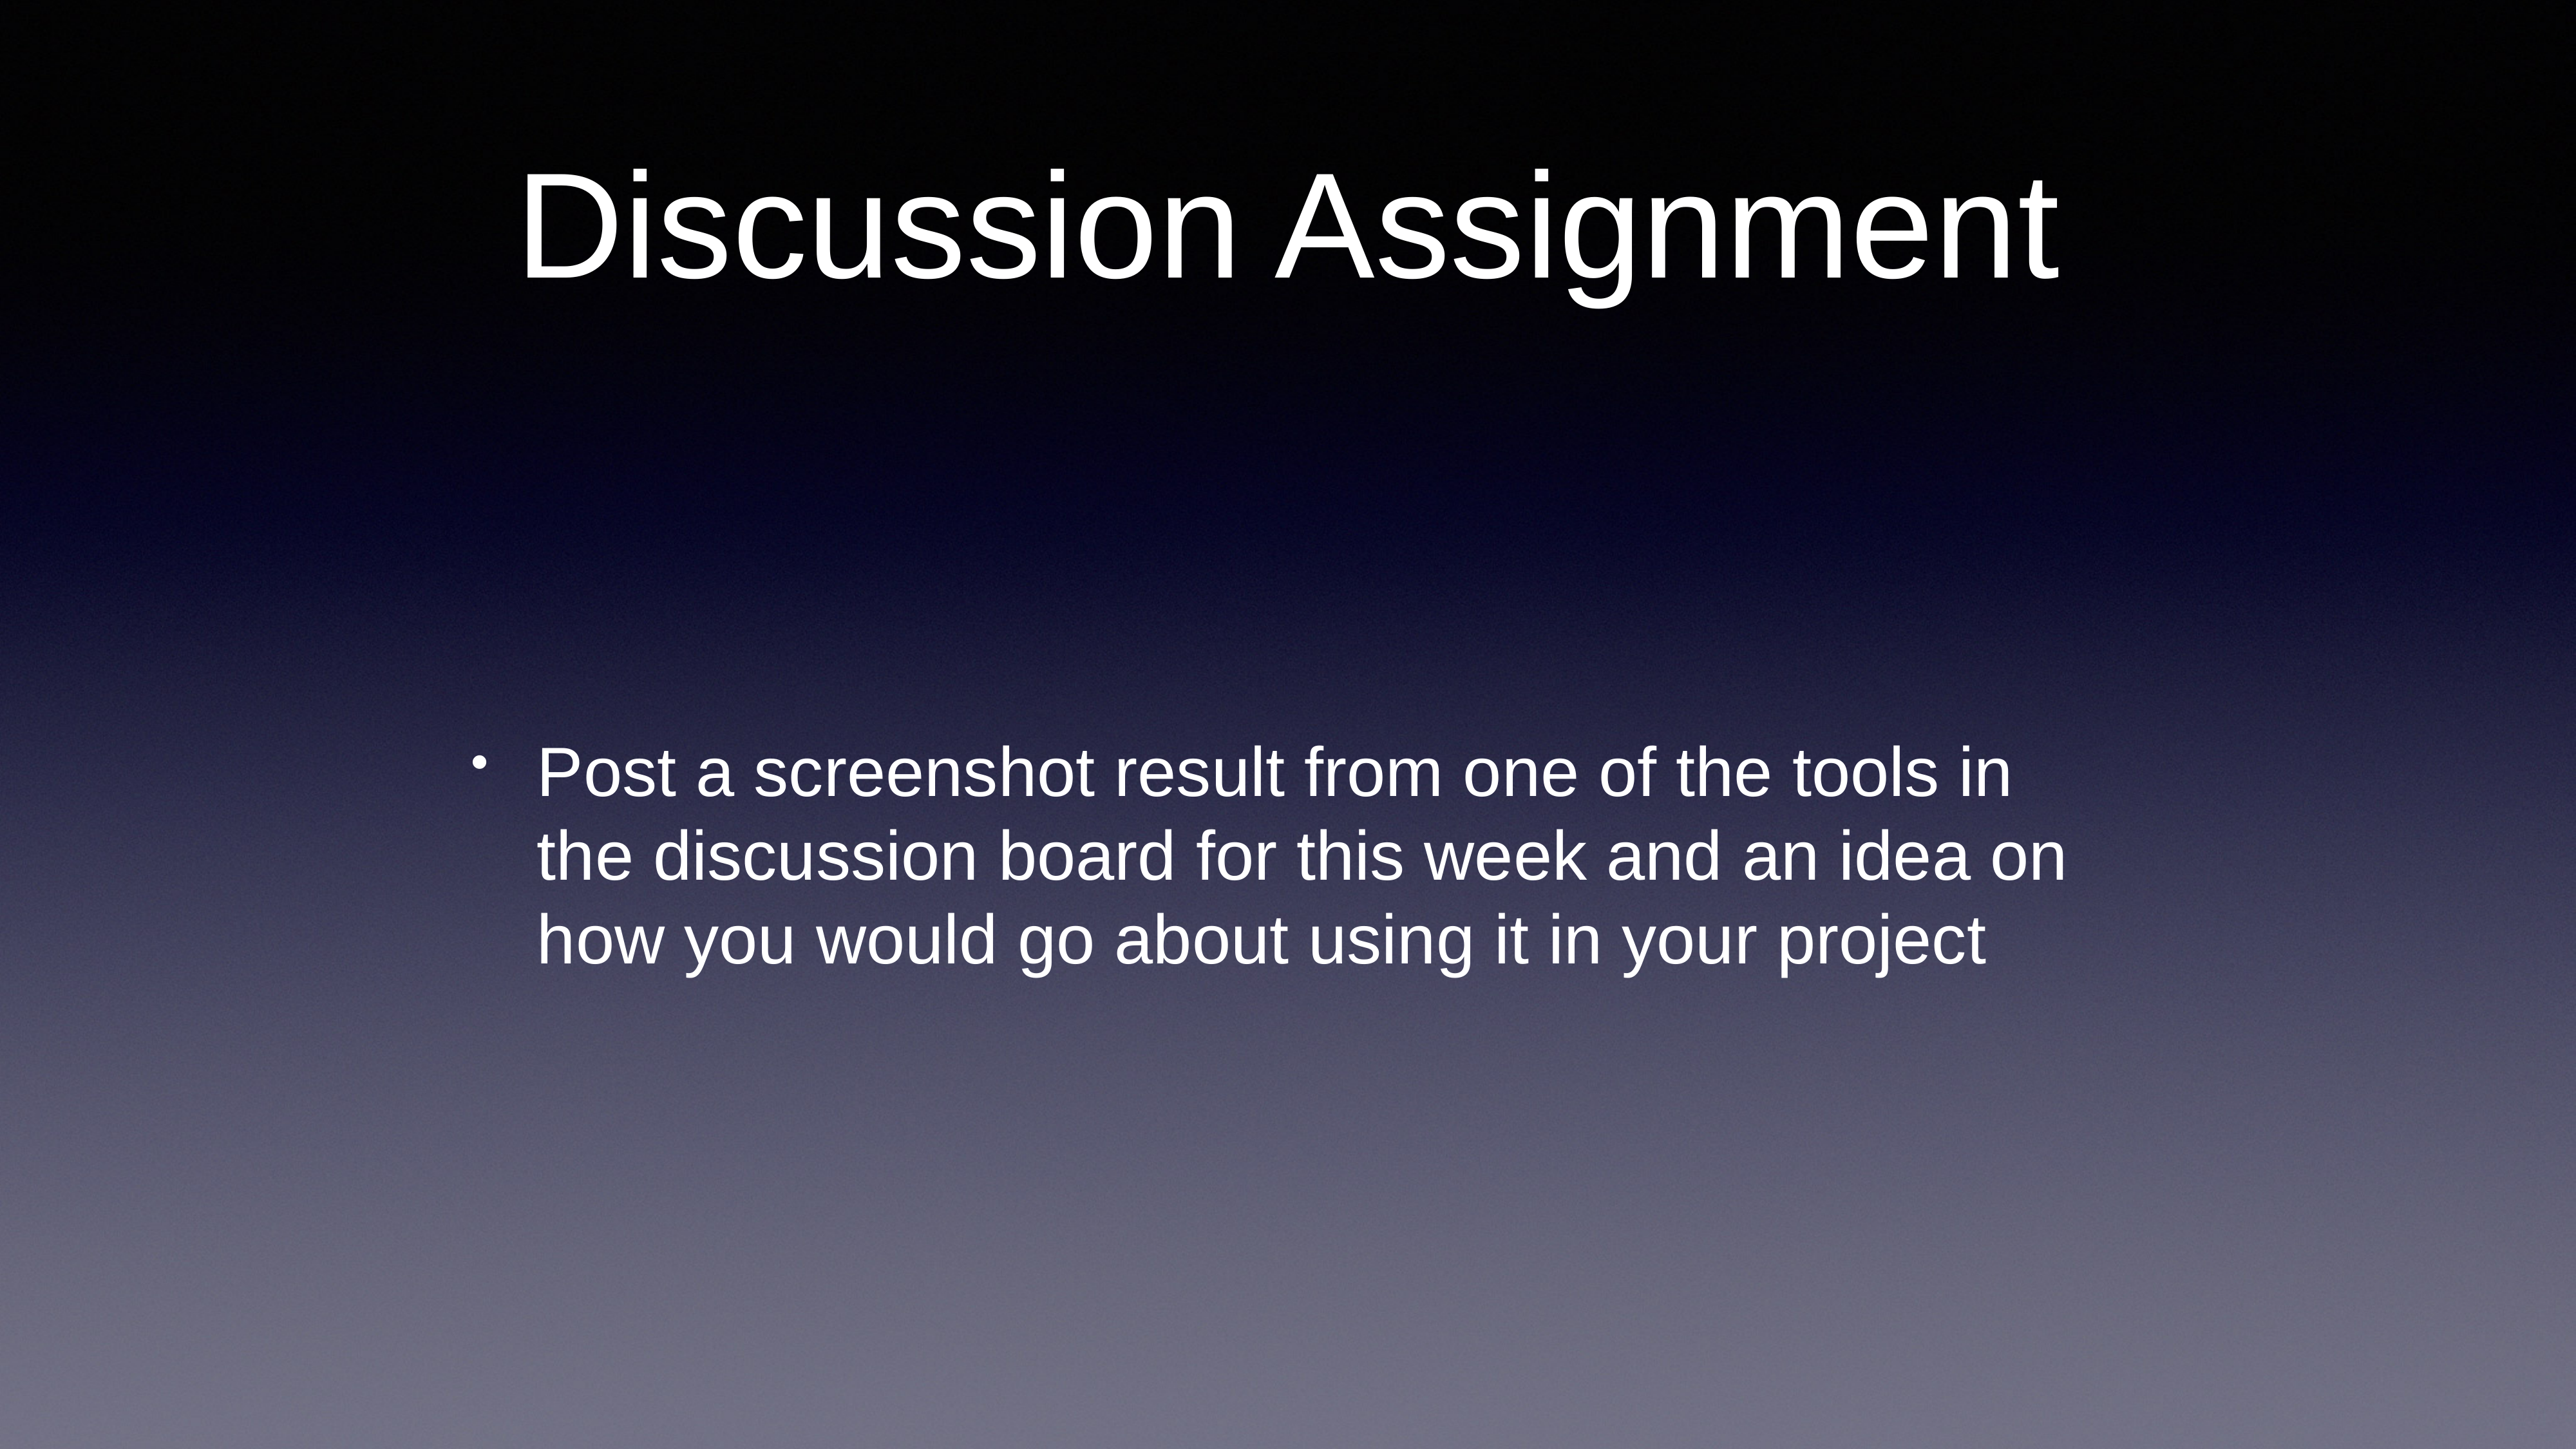

# Discussion Assignment
Post a screenshot result from one of the tools in the discussion board for this week and an idea on how you would go about using it in your project